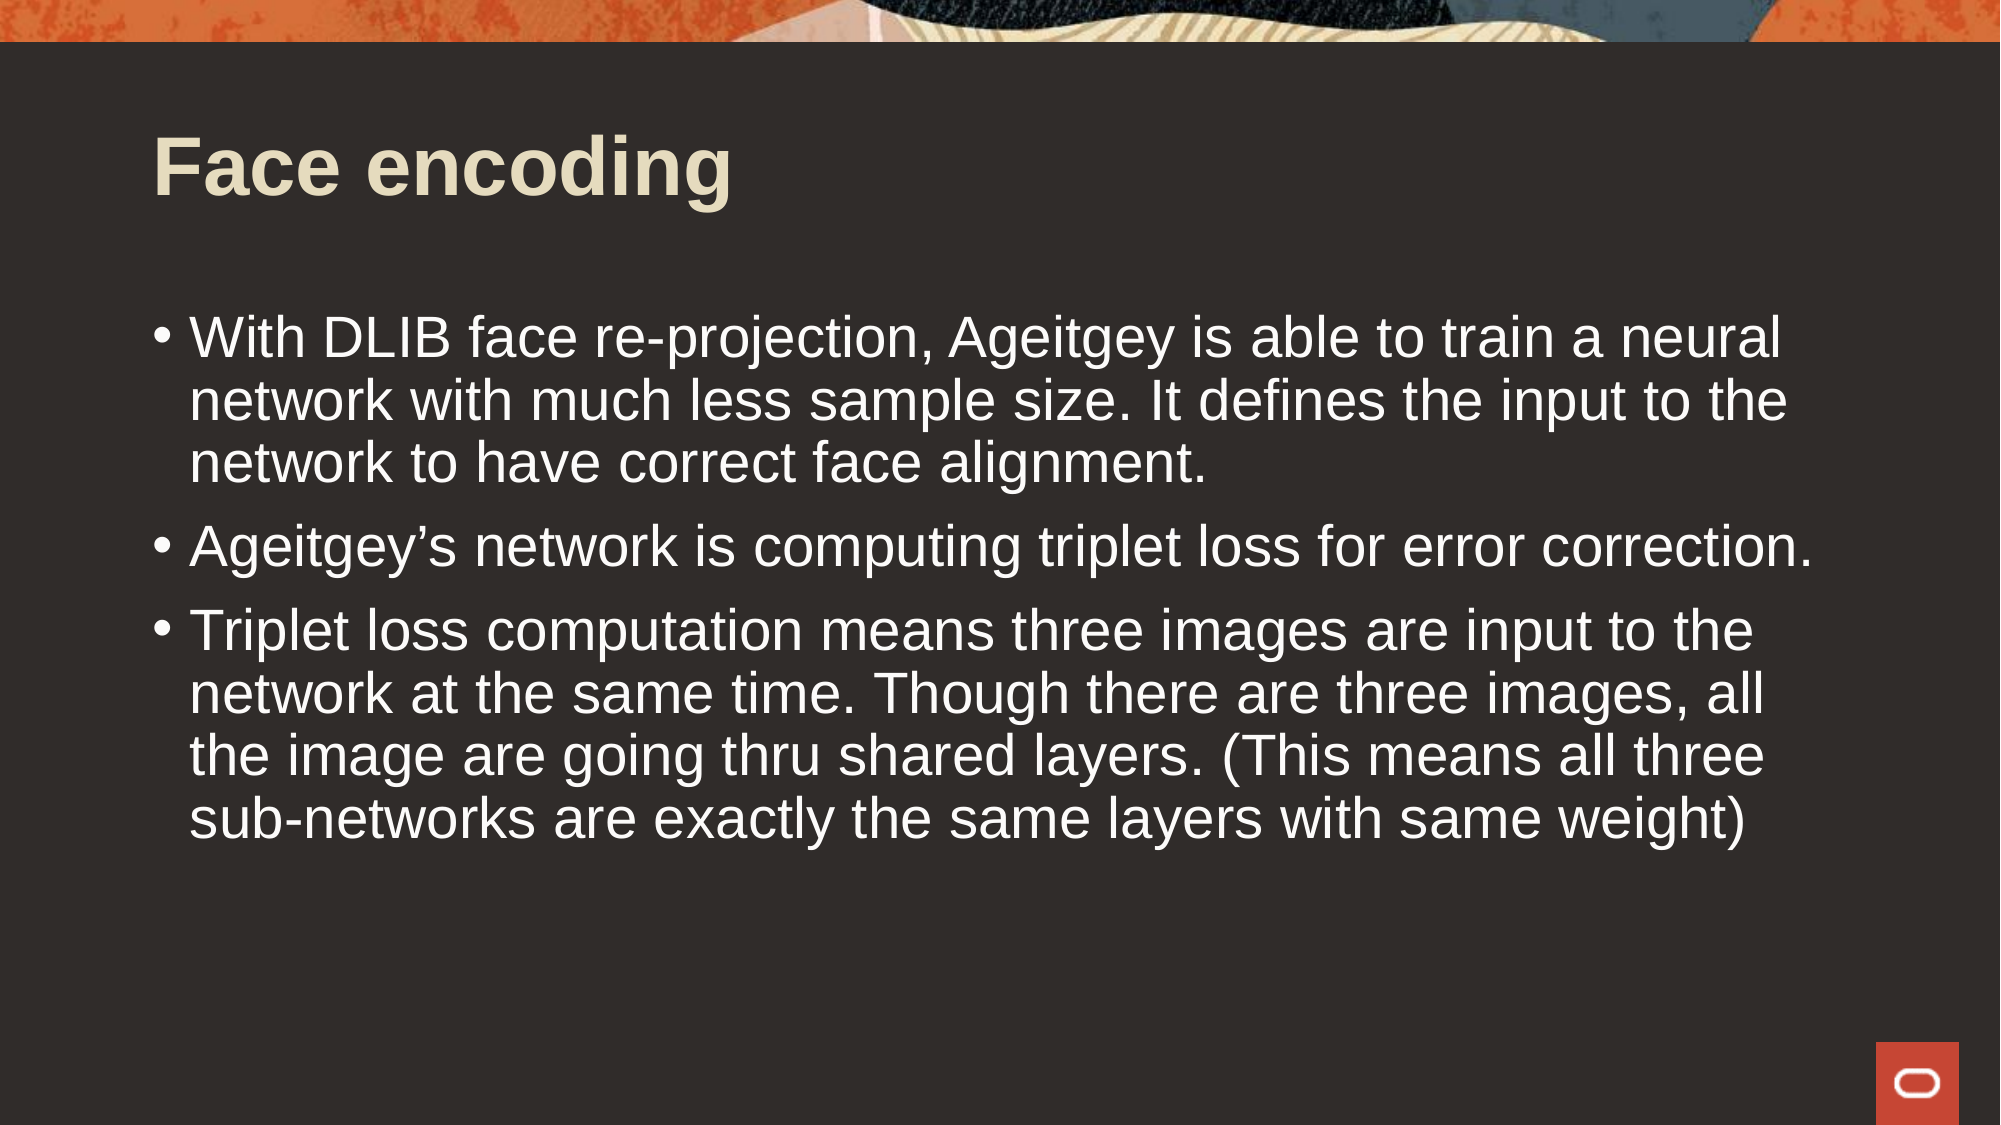

# Face encoding
With DLIB face re-projection, Ageitgey is able to train a neural network with much less sample size. It defines the input to the network to have correct face alignment.
Ageitgey’s network is computing triplet loss for error correction.
Triplet loss computation means three images are input to the network at the same time. Though there are three images, all the image are going thru shared layers. (This means all three sub-networks are exactly the same layers with same weight)